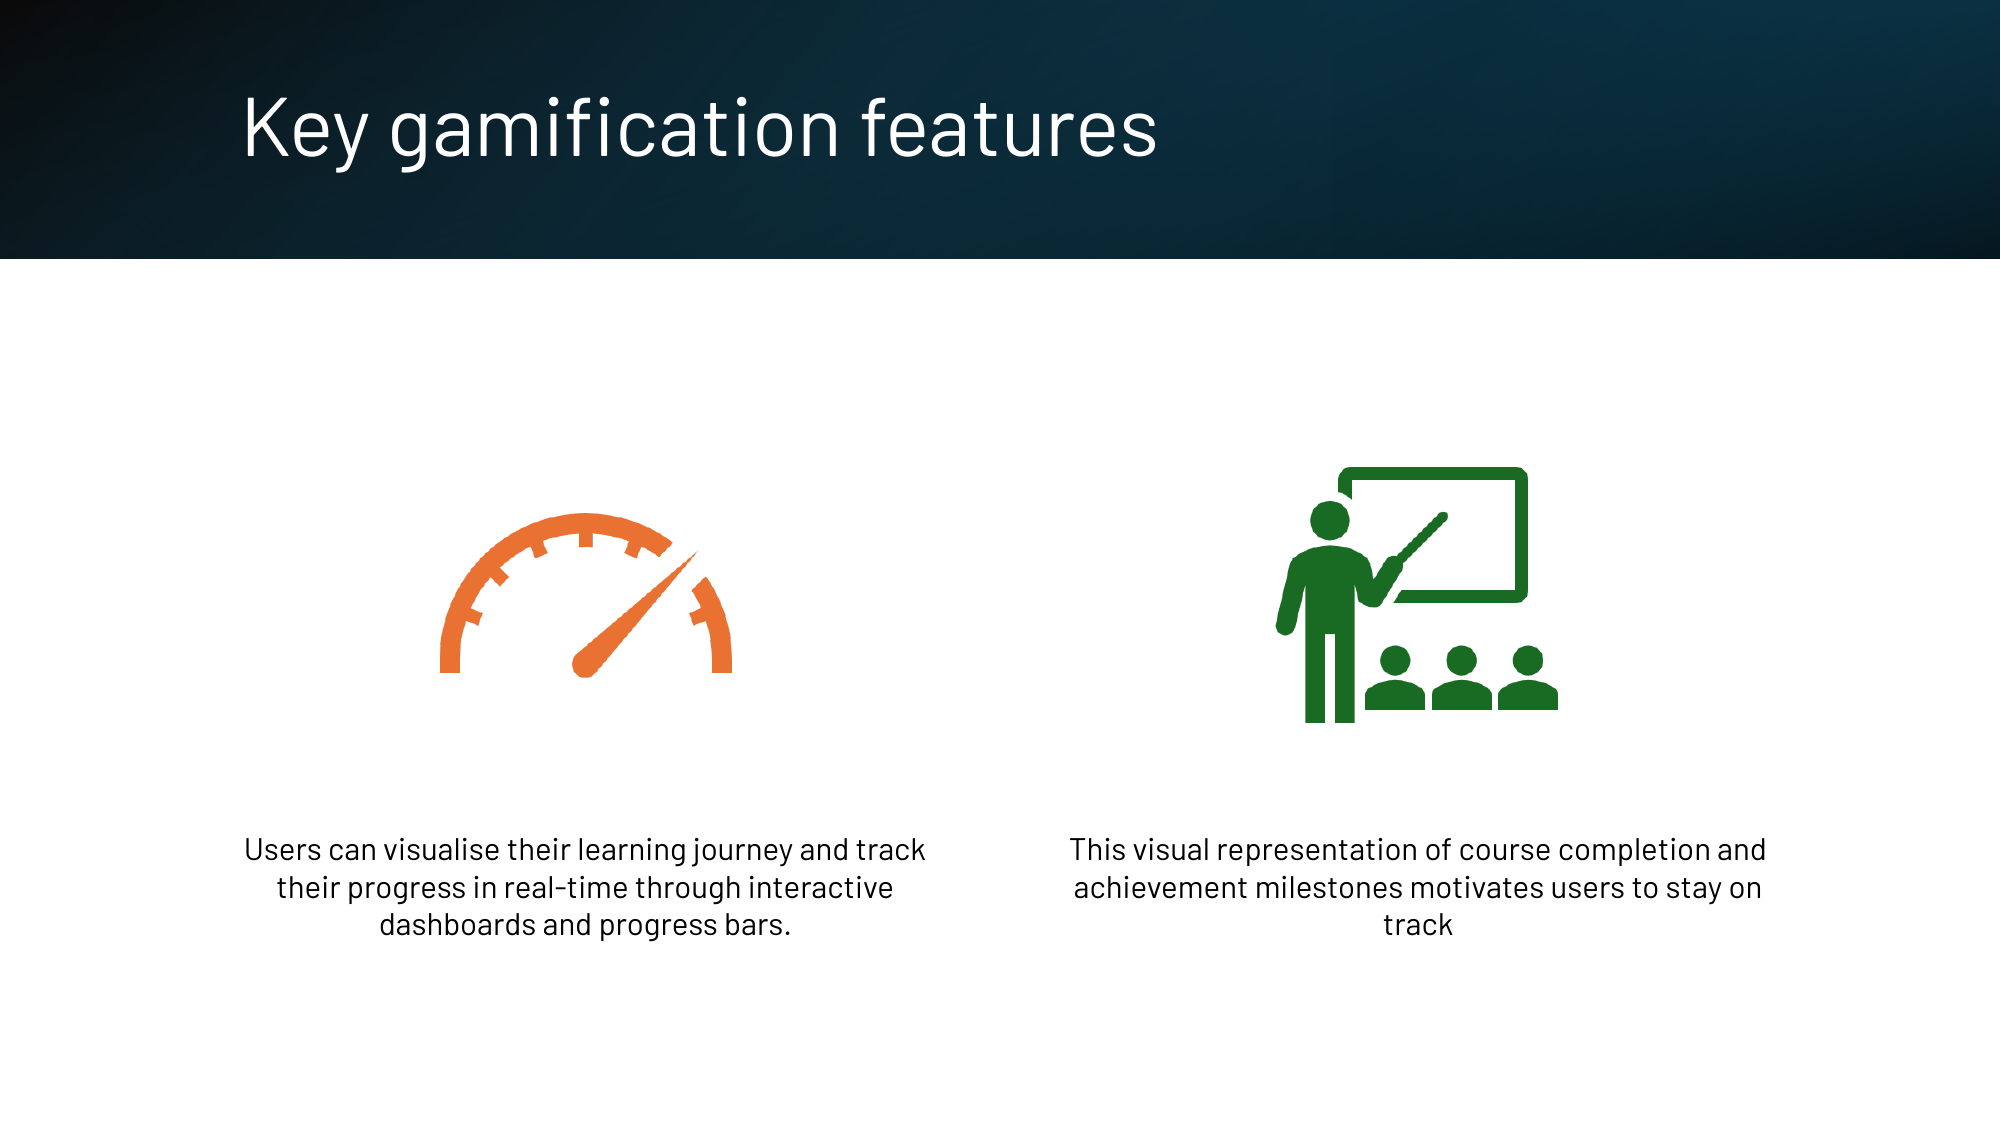

# Key gamification features
Users can visualise their learning journey and track their progress in real-time through interactive dashboards and progress bars.
This visual representation of course completion and achievement milestones motivates users to stay on track